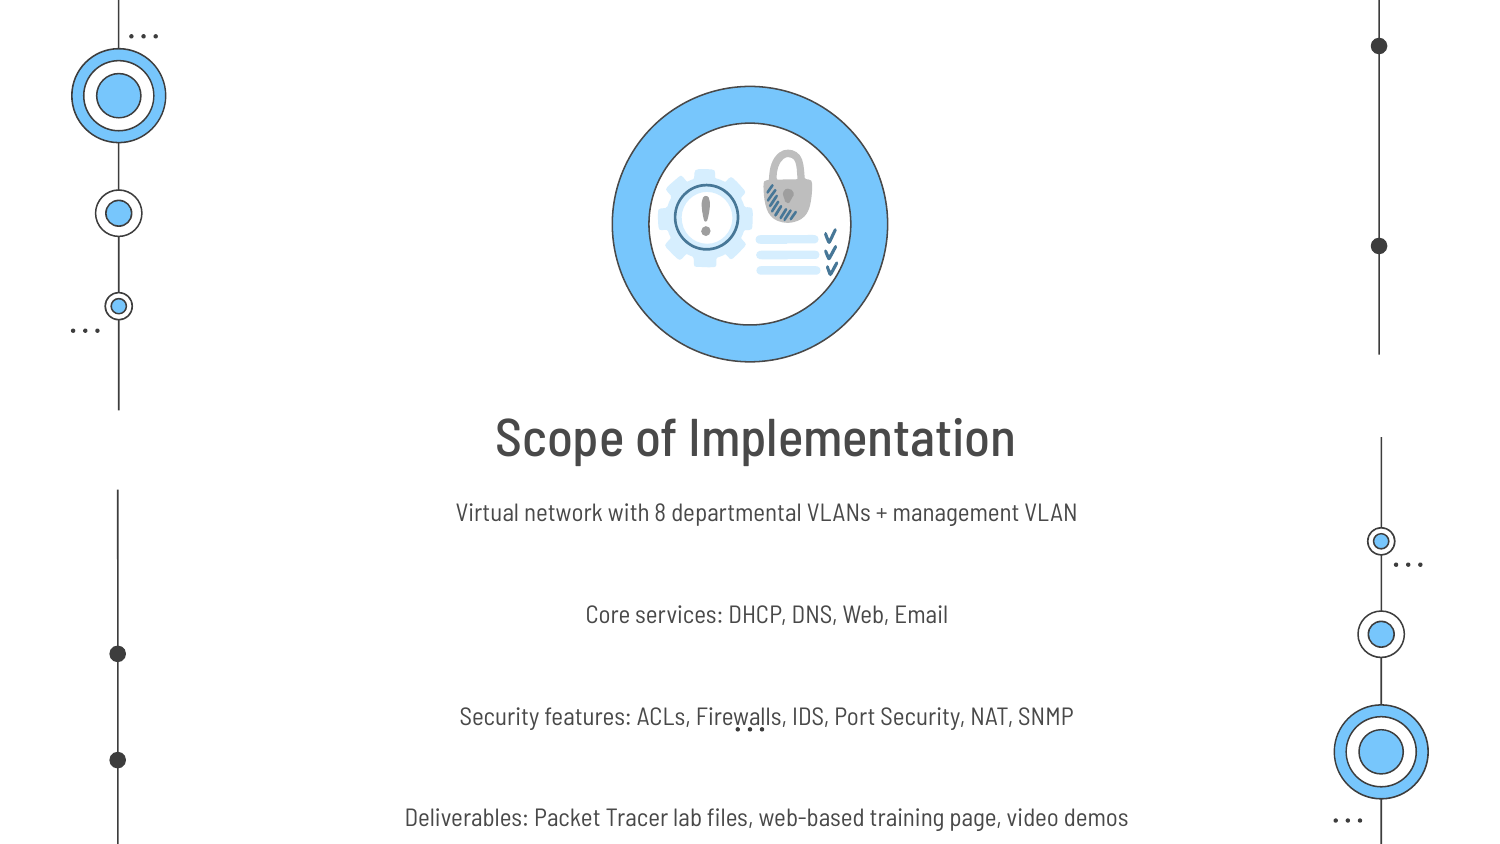

# Scope of Implementation
Virtual network with 8 departmental VLANs + management VLAN

Core services: DHCP, DNS, Web, Email

Security features: ACLs, Firewalls, IDS, Port Security, NAT, SNMP

Deliverables: Packet Tracer lab files, web-based training page, video demos